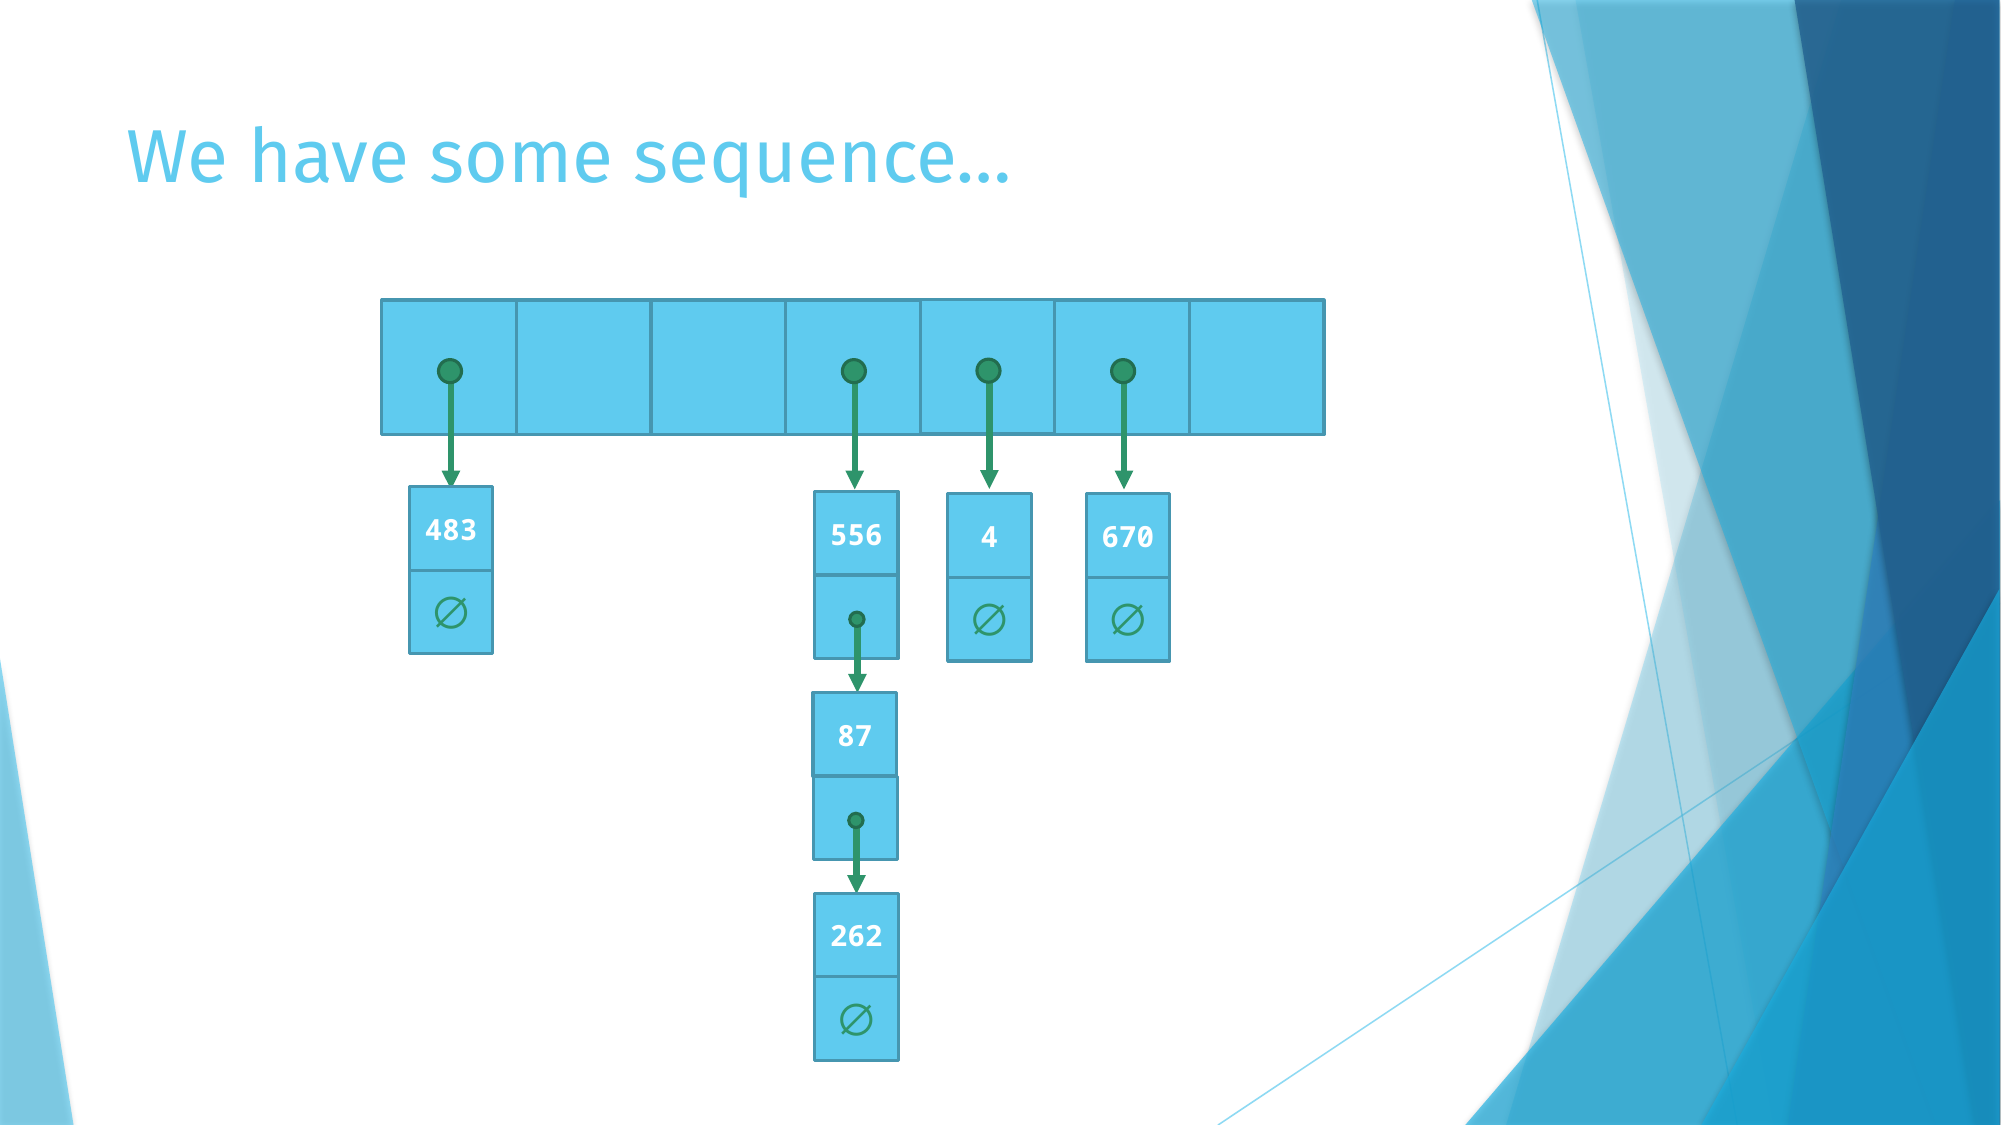

# We have some sequence…

483
556
4
670
∅
∅
∅

87

262
∅